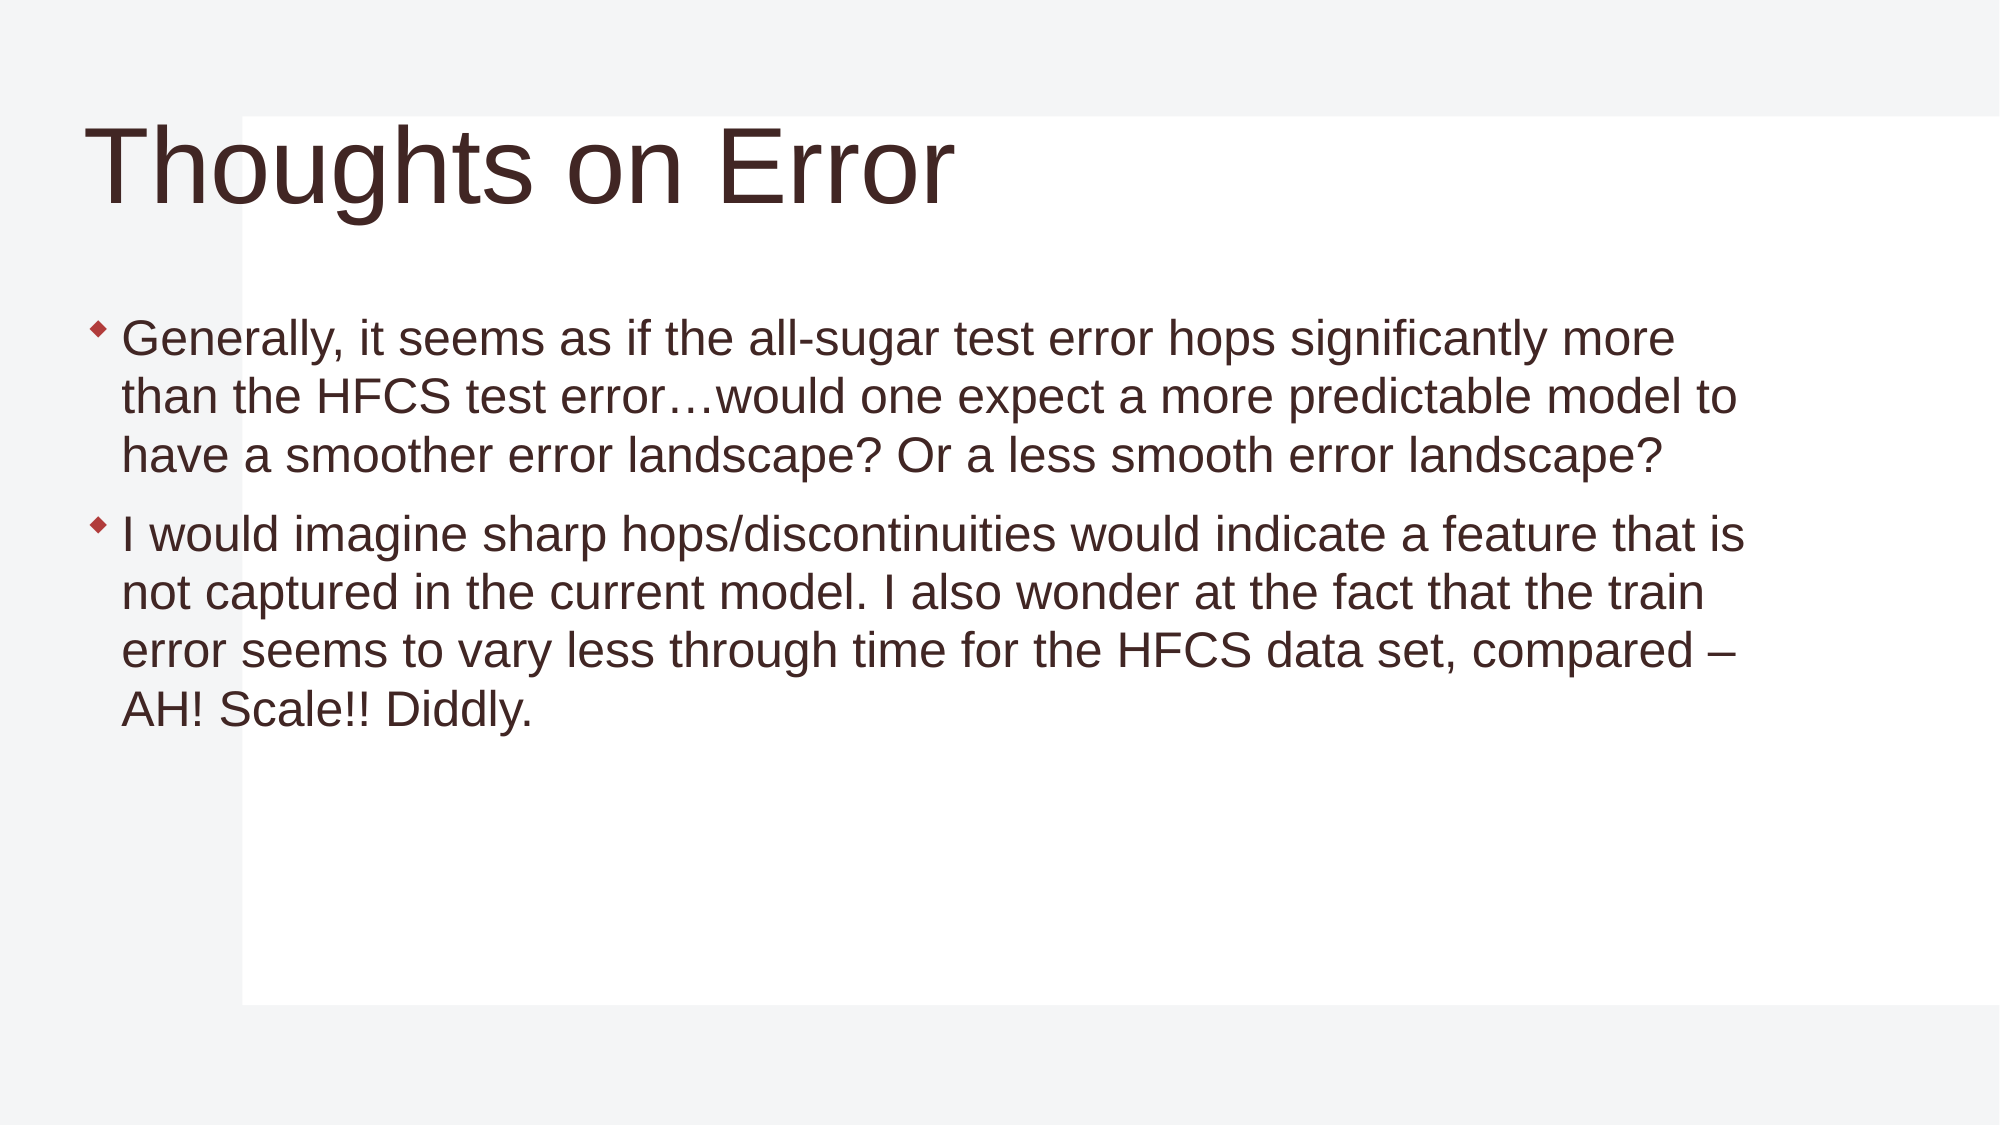

# Thoughts on Error
Generally, it seems as if the all-sugar test error hops significantly more than the HFCS test error…would one expect a more predictable model to have a smoother error landscape? Or a less smooth error landscape?
I would imagine sharp hops/discontinuities would indicate a feature that is not captured in the current model. I also wonder at the fact that the train error seems to vary less through time for the HFCS data set, compared –AH! Scale!! Diddly.